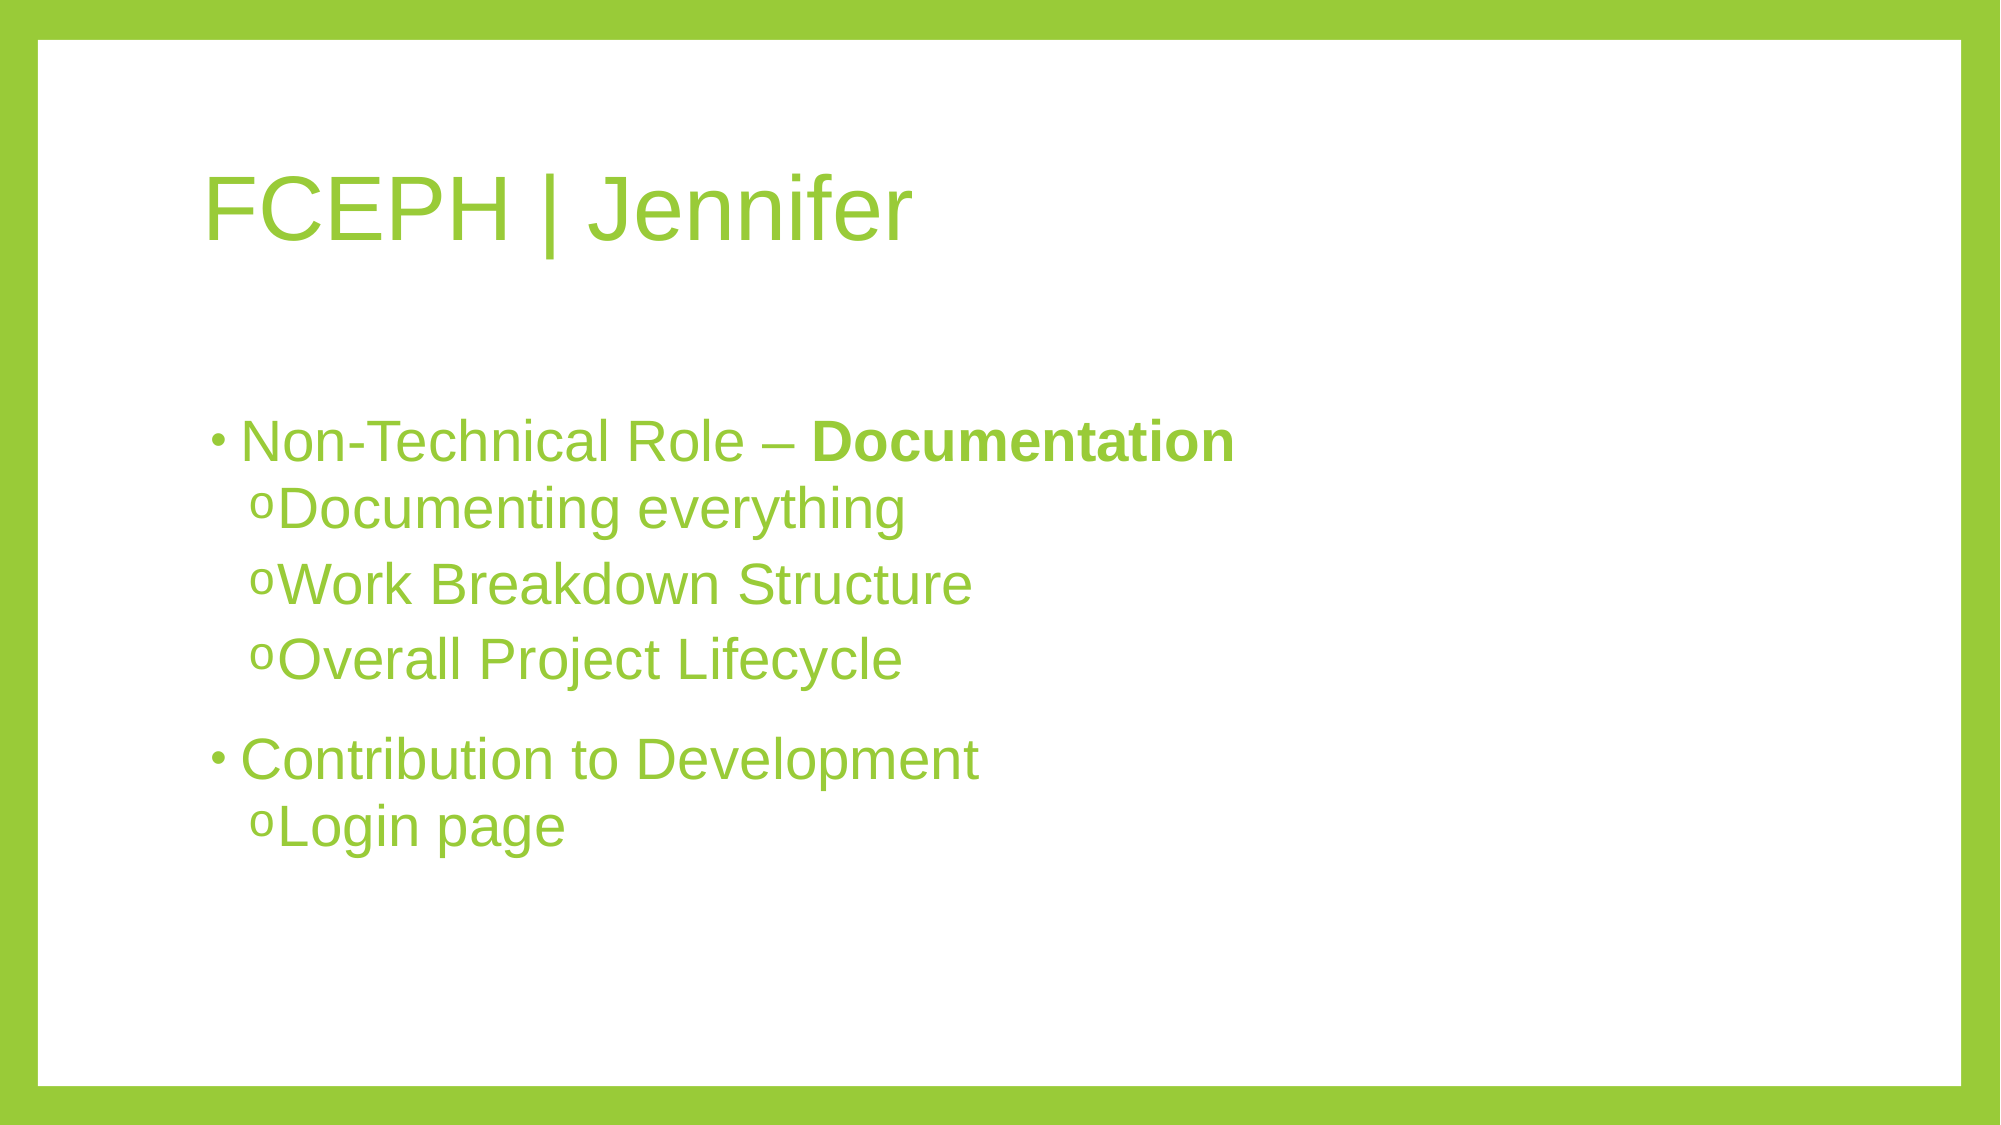

# FCEPH | Jennifer
Non-Technical Role – Documentation
Documenting everything
Work Breakdown Structure
Overall Project Lifecycle
Contribution to Development
Login page